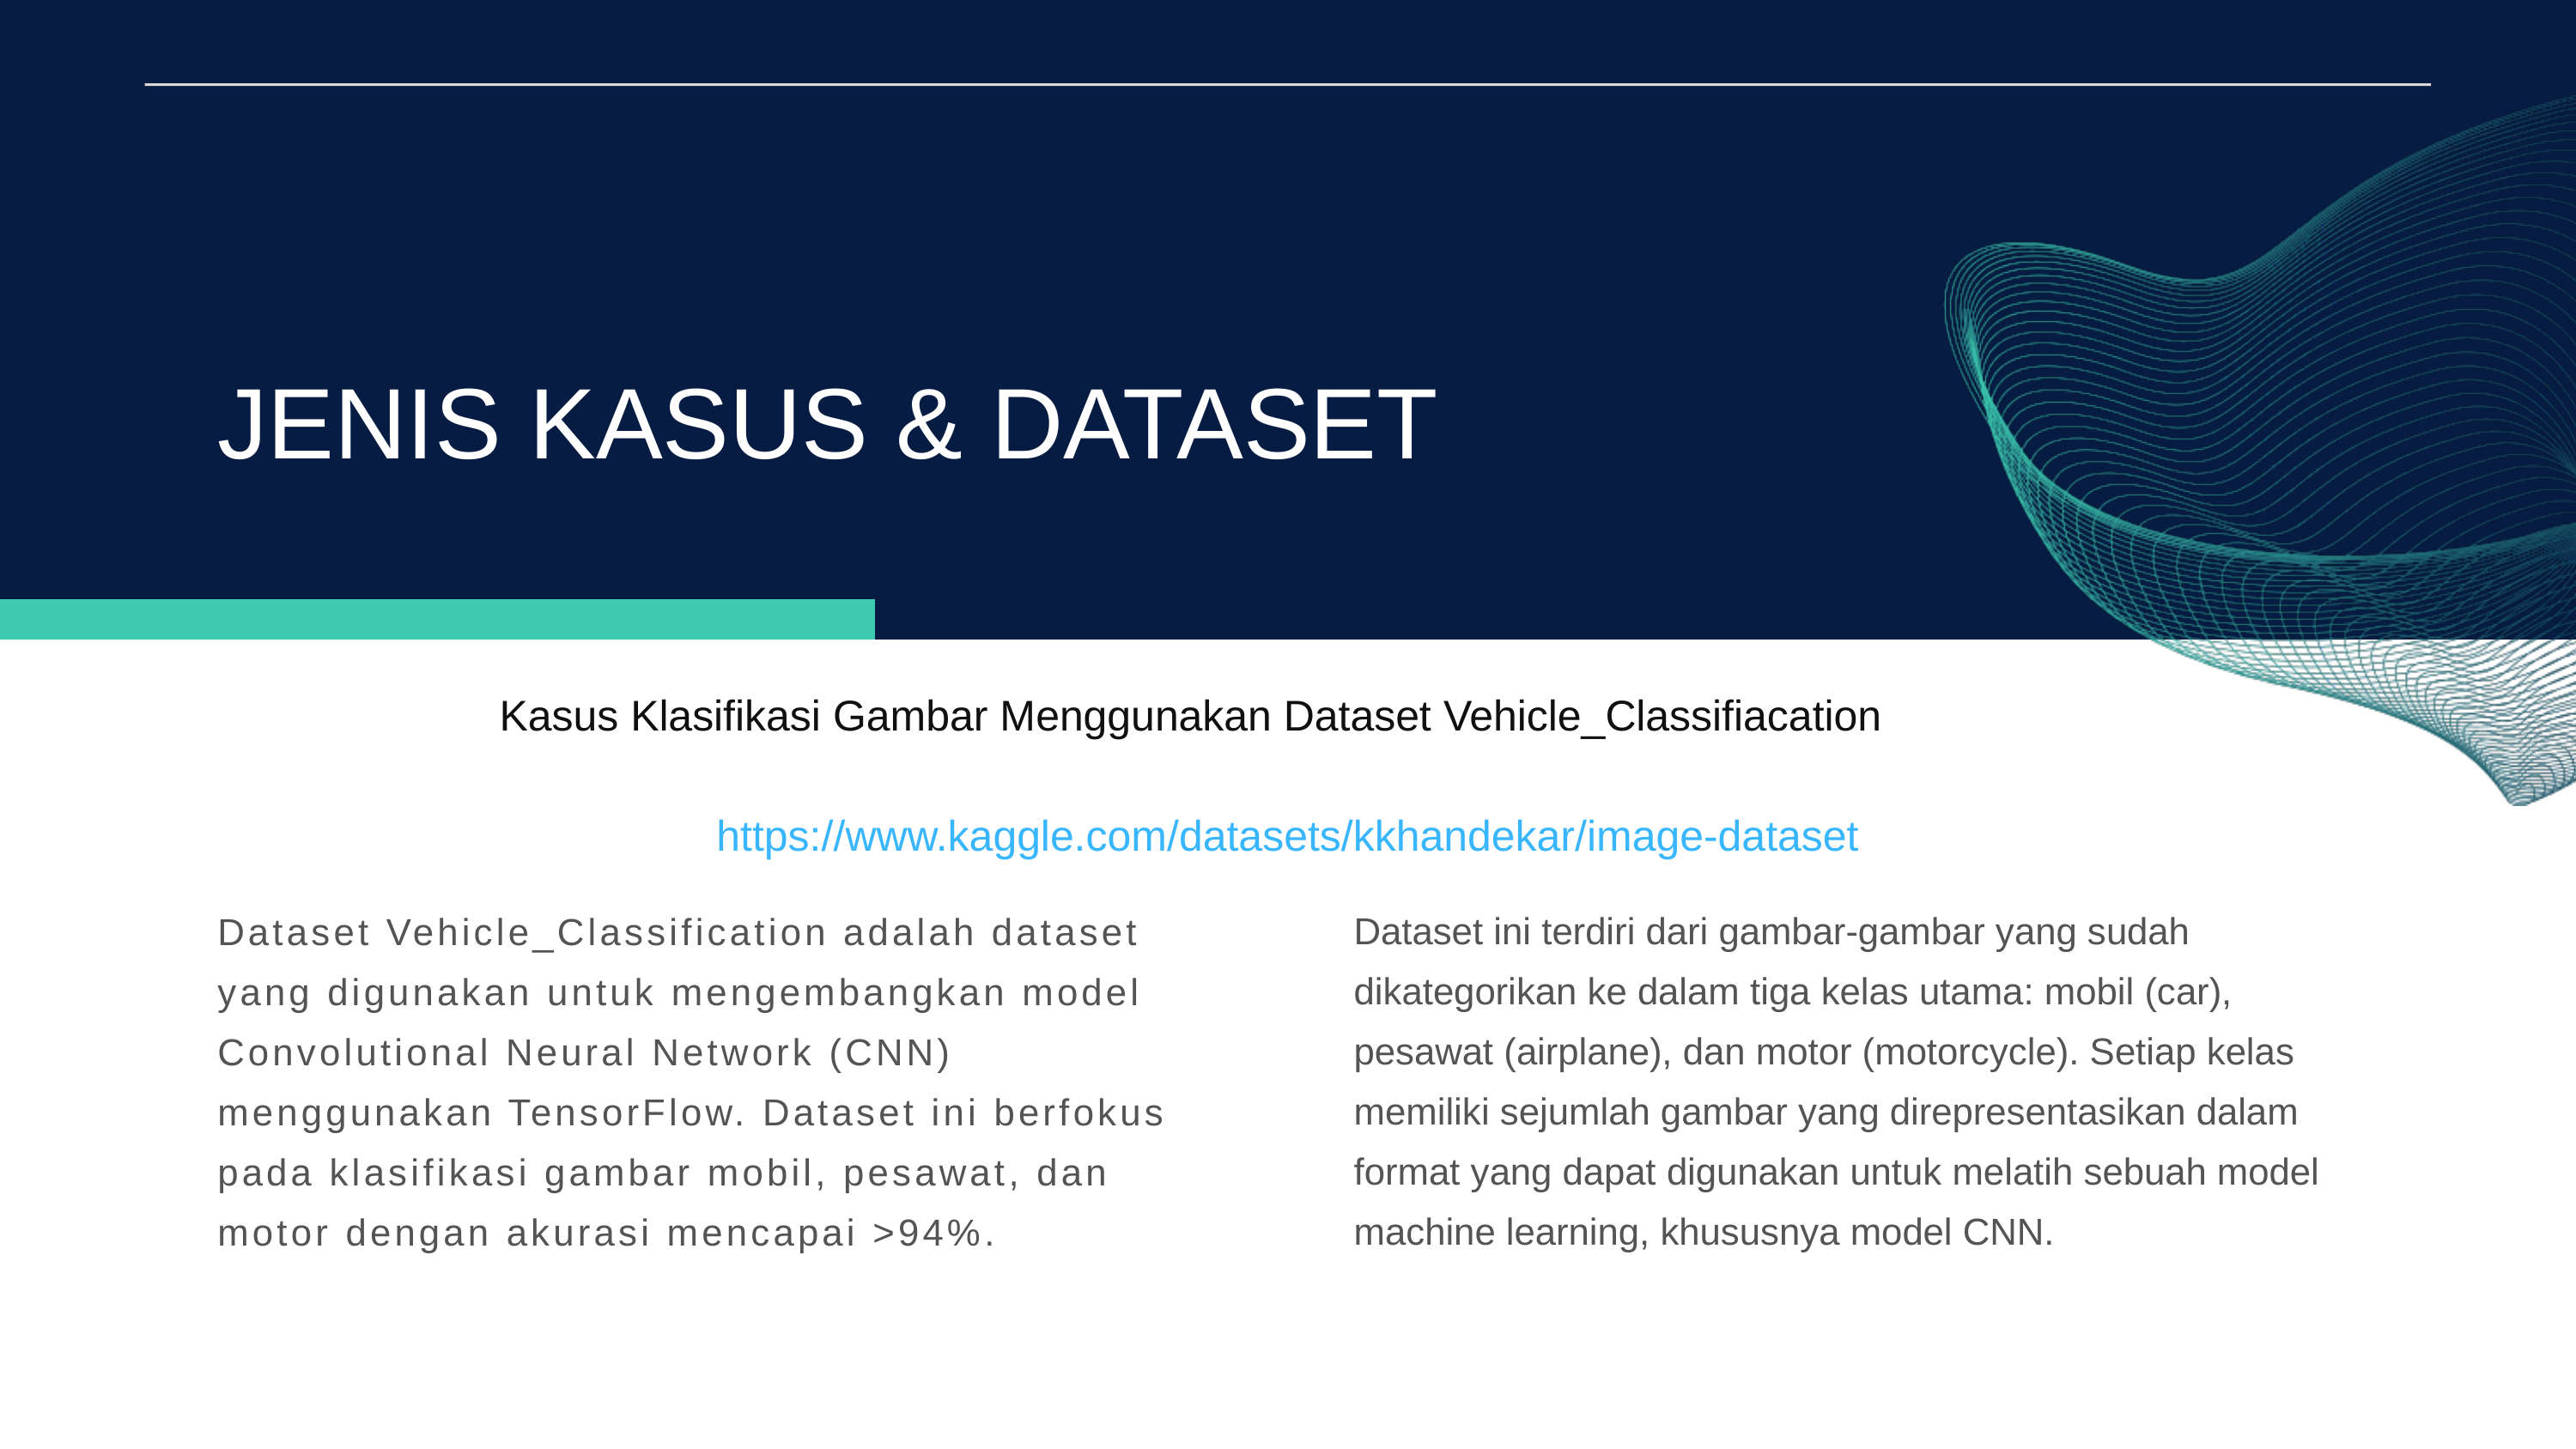

JENIS KASUS & DATASET

Kasus Klasifikasi Gambar Menggunakan Dataset Vehicle_Classifiacation

https://www.kaggle.com/datasets/kkhandekar/image-dataset

Dataset Vehicle_Classification adalah dataset yang digunakan untuk mengembangkan model Convolutional Neural Network (CNN) menggunakan TensorFlow. Dataset ini berfokus pada klasifikasi gambar mobil, pesawat, dan motor dengan akurasi mencapai >94%.

Dataset ini terdiri dari gambar-gambar yang sudah dikategorikan ke dalam tiga kelas utama: mobil (car), pesawat (airplane), dan motor (motorcycle). Setiap kelas memiliki sejumlah gambar yang direpresentasikan dalam format yang dapat digunakan untuk melatih sebuah model machine learning, khususnya model CNN.